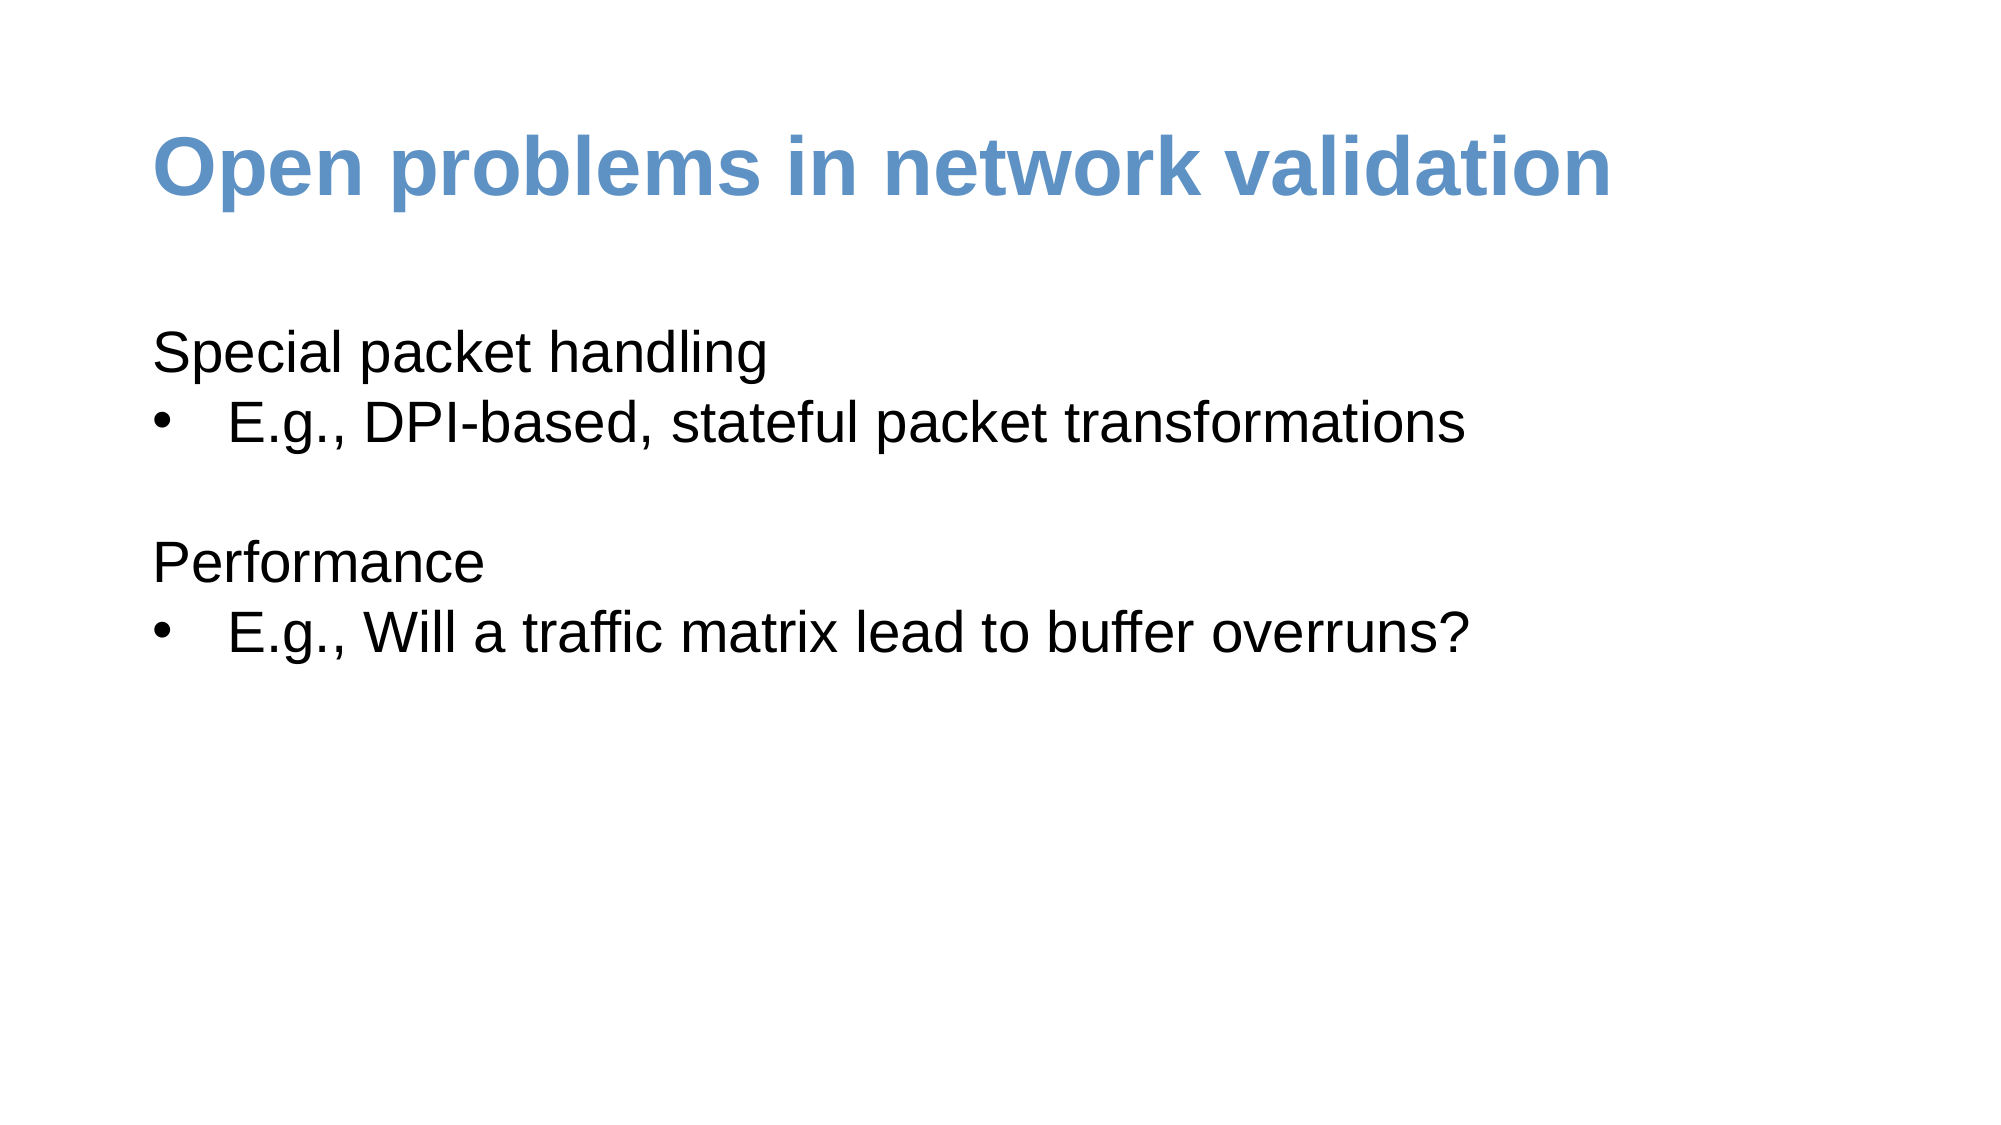

# Open problems in network validation
Special packet handling
E.g., DPI-based, stateful packet transformations

Performance
E.g., Will a traffic matrix lead to buffer overruns?